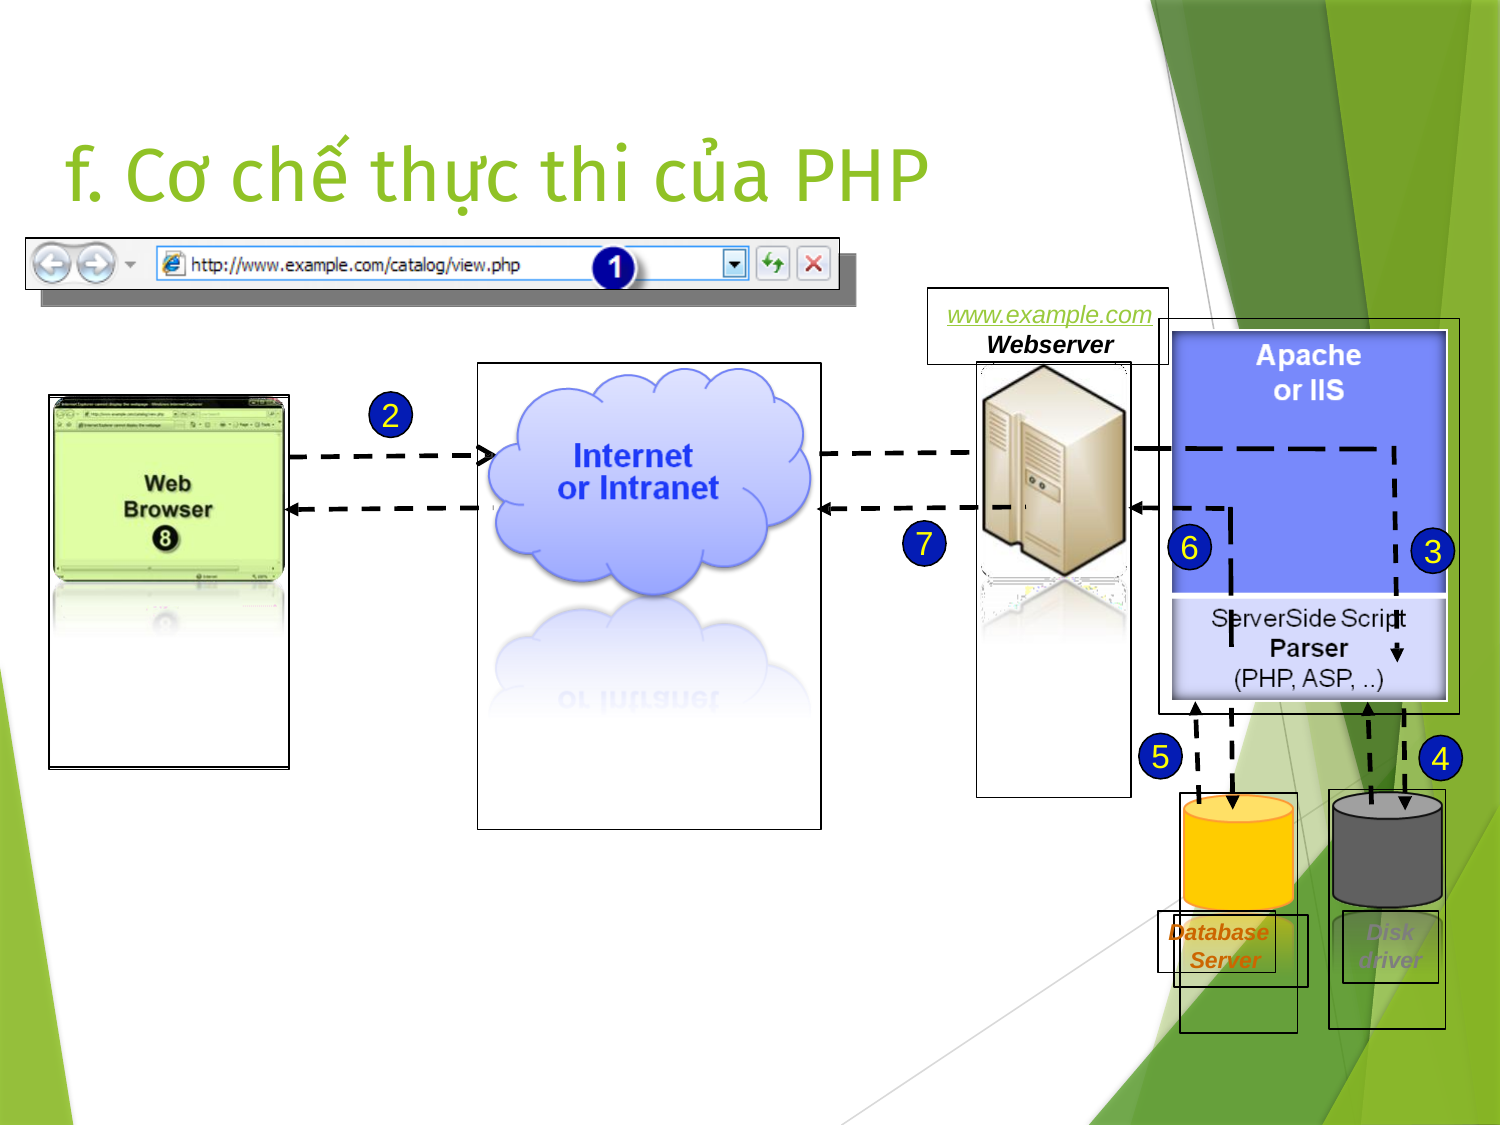

# f. Cơ chế thực thi của PHP

www.example.com
Webserver

2

7
6
3

5
4

Database  Server
Disk  driver